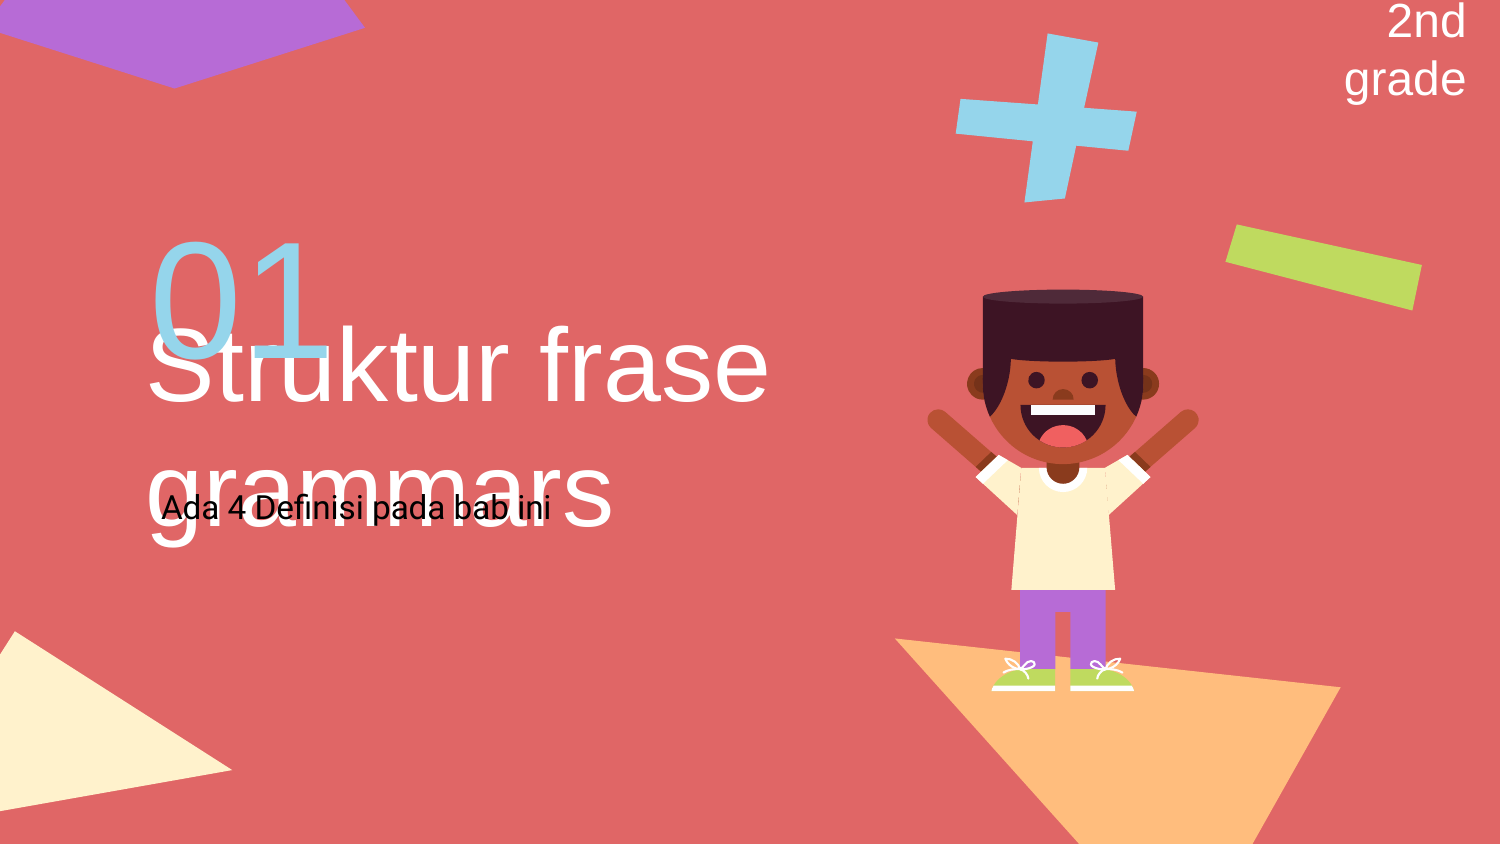

2nd grade

01

# Struktur frase grammars
Ada 4 Definisi pada bab ini